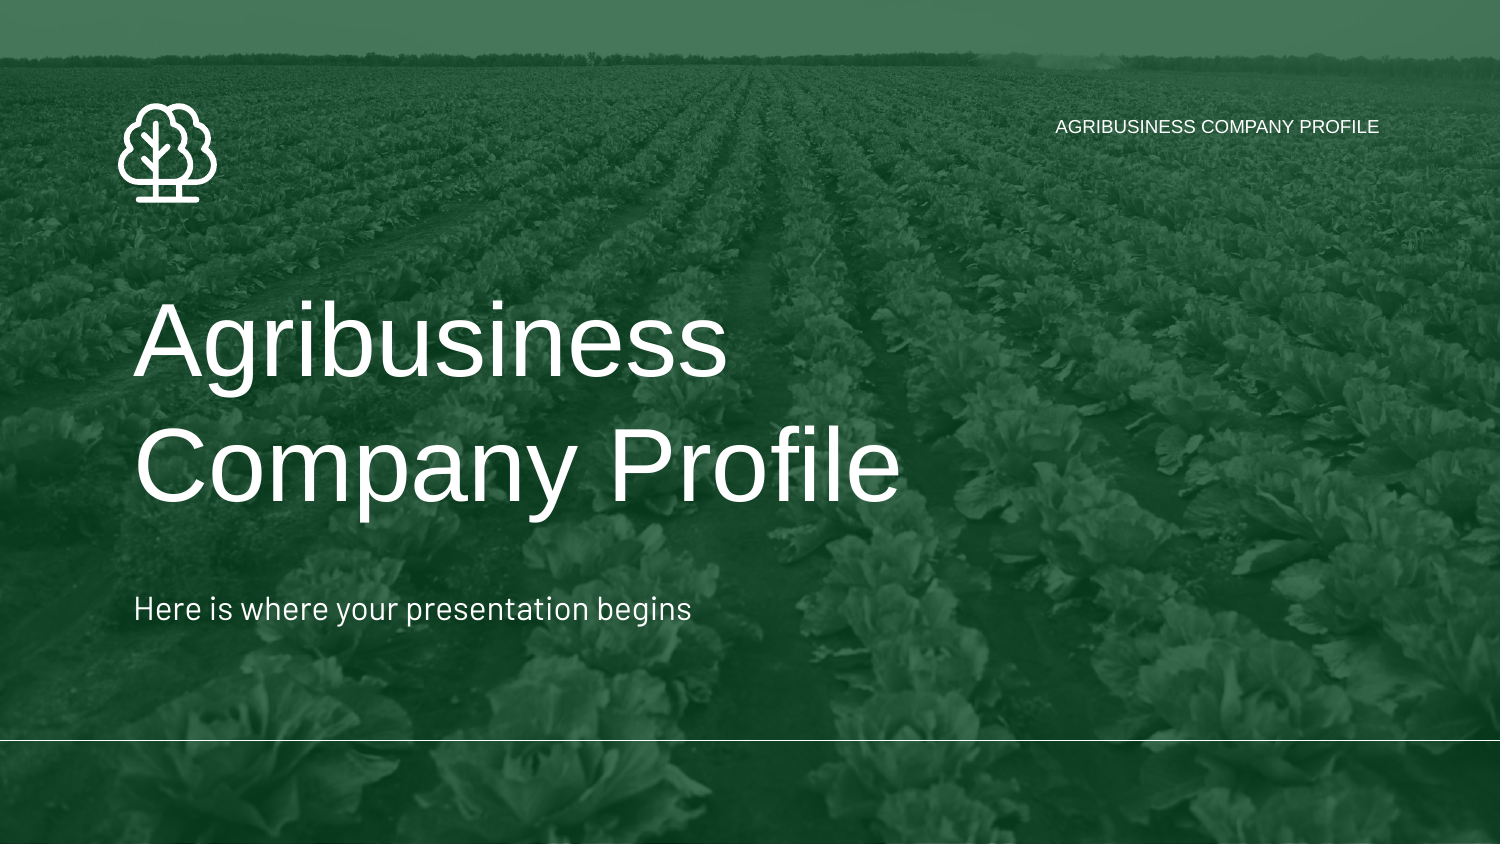

AGRIBUSINESS COMPANY PROFILE
# Agribusiness Company Profile
Here is where your presentation begins